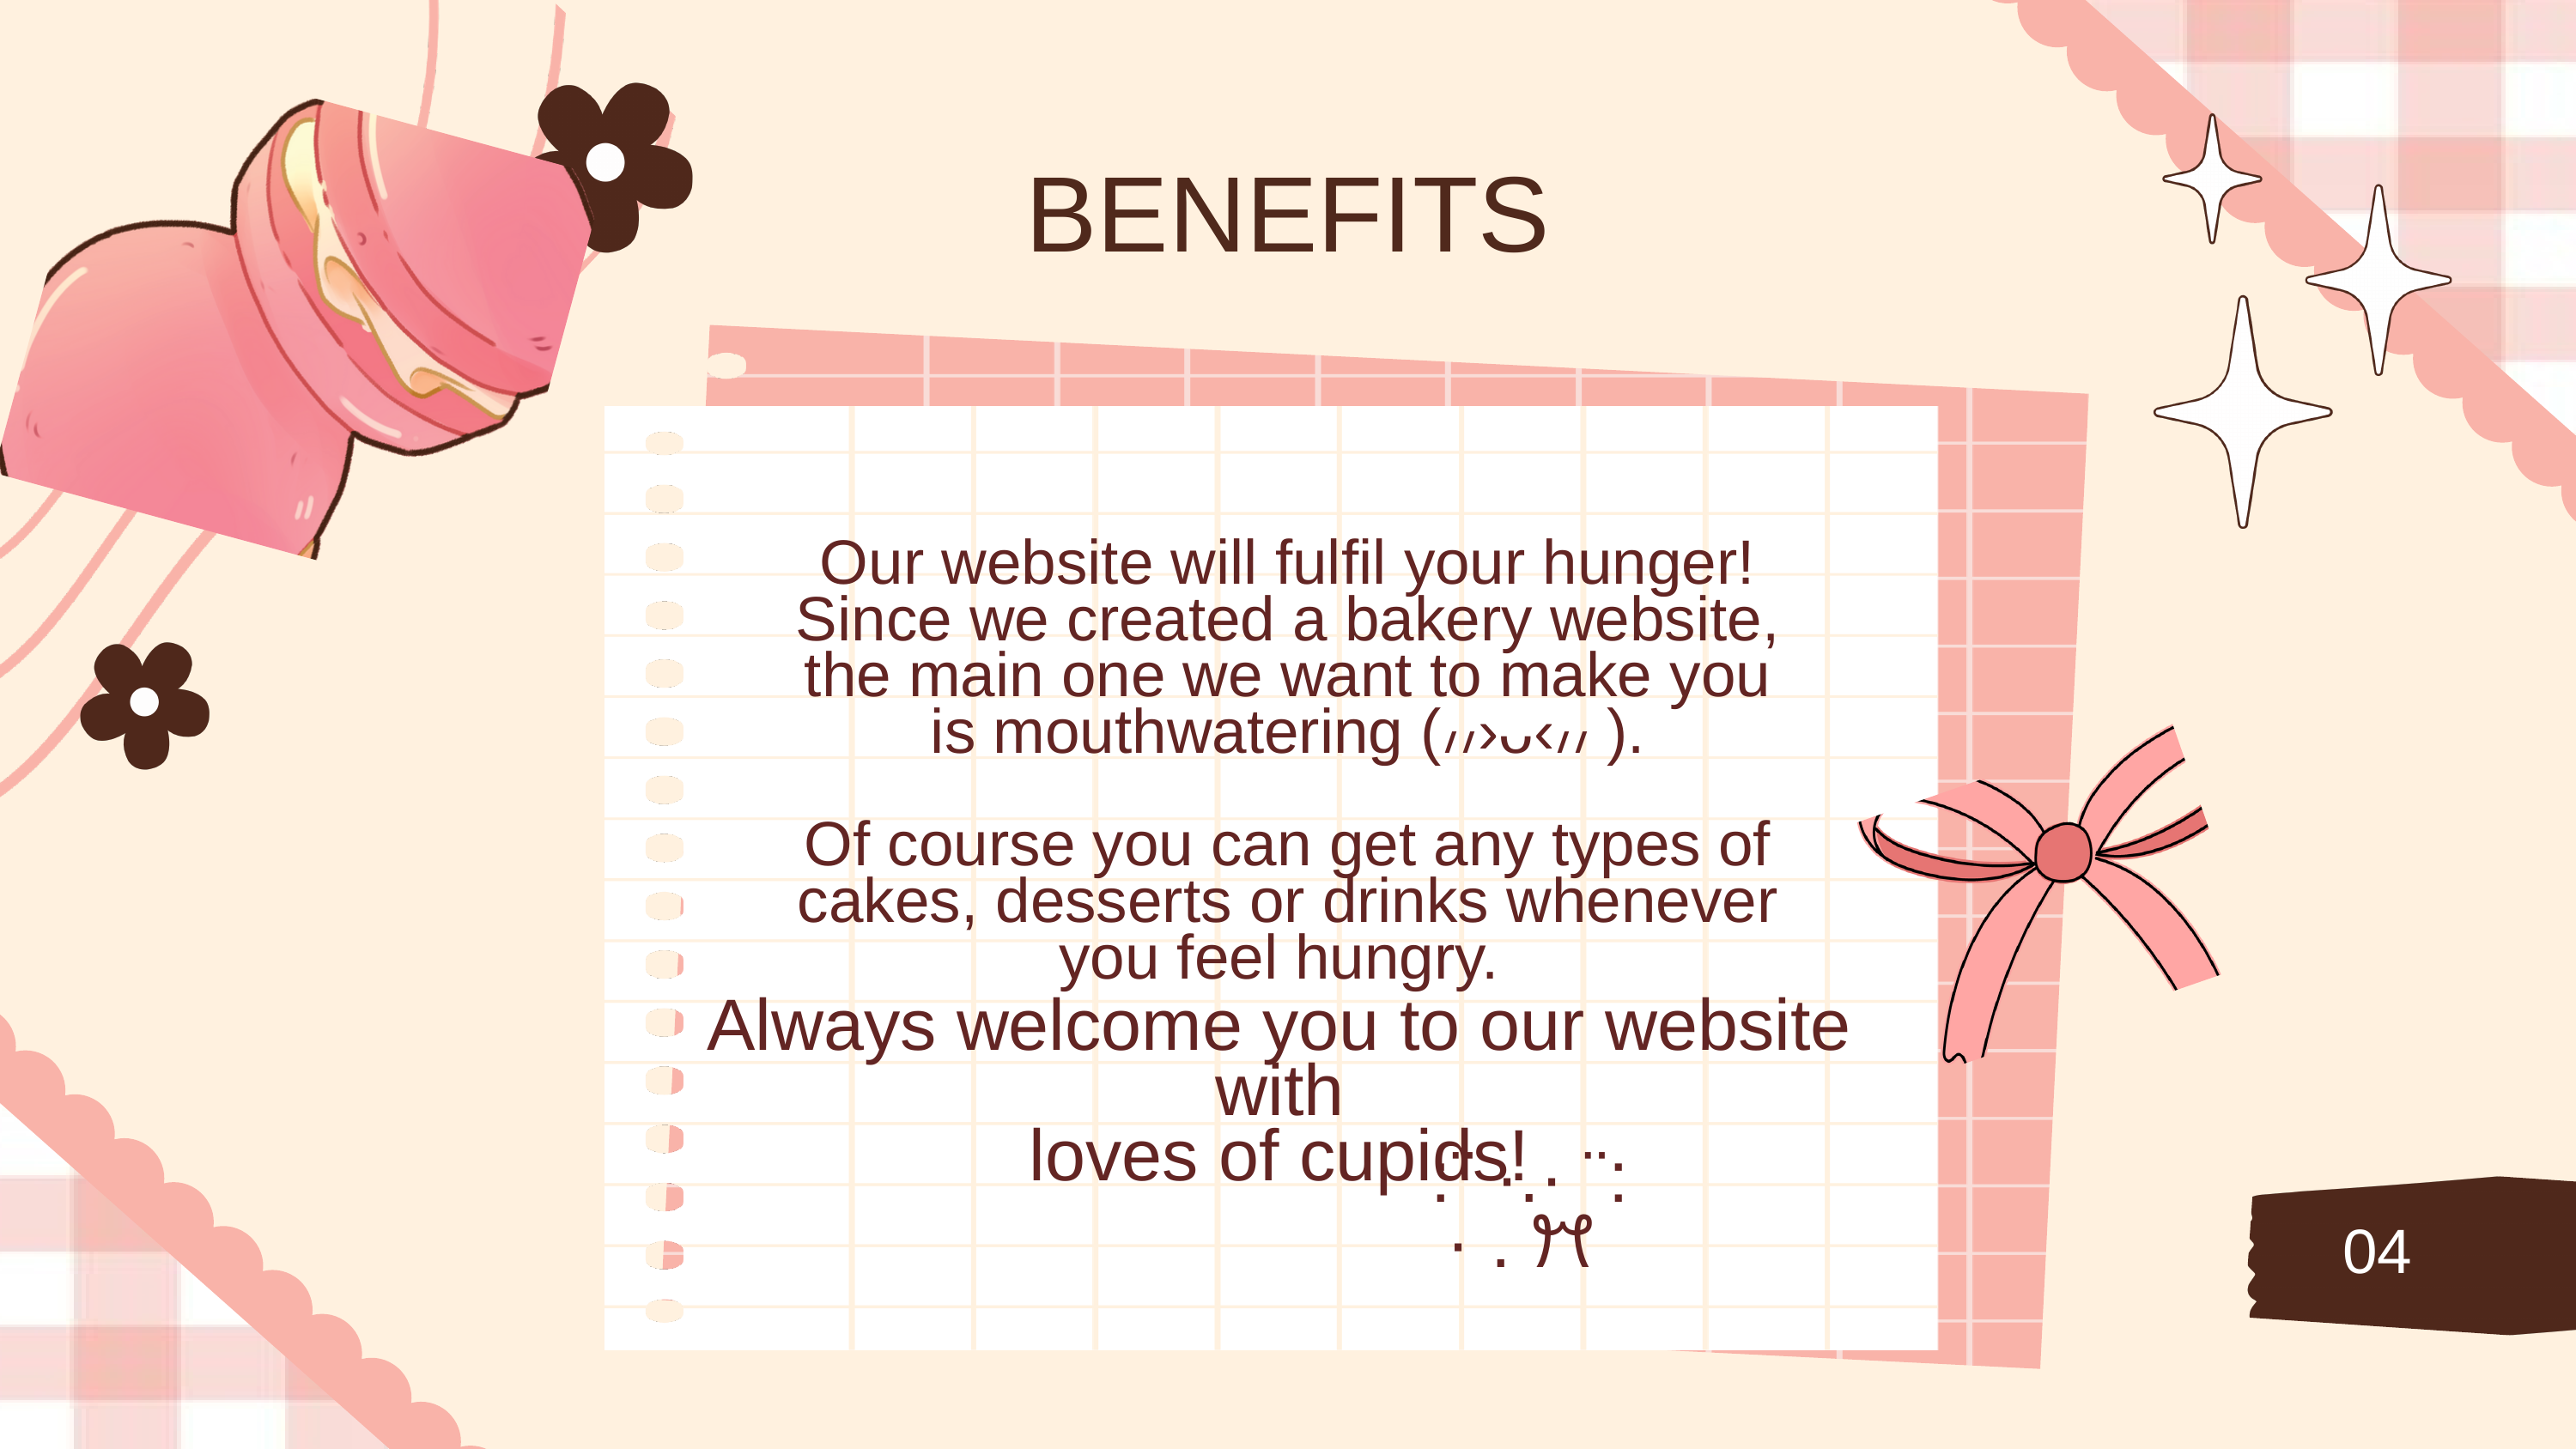

BENEFITS

Our website will fulfil your hunger!
Since we created a bakery website, the main one we want to make you is mouthwatering (៸៸›ᴗ‹៸៸ ).

Of course you can get any types of cakes, desserts or drinks whenever you feel hungry.

Always welcome you to our website with
loves of cupids!
:¨ ·.· ¨:
· . ꔫ

04